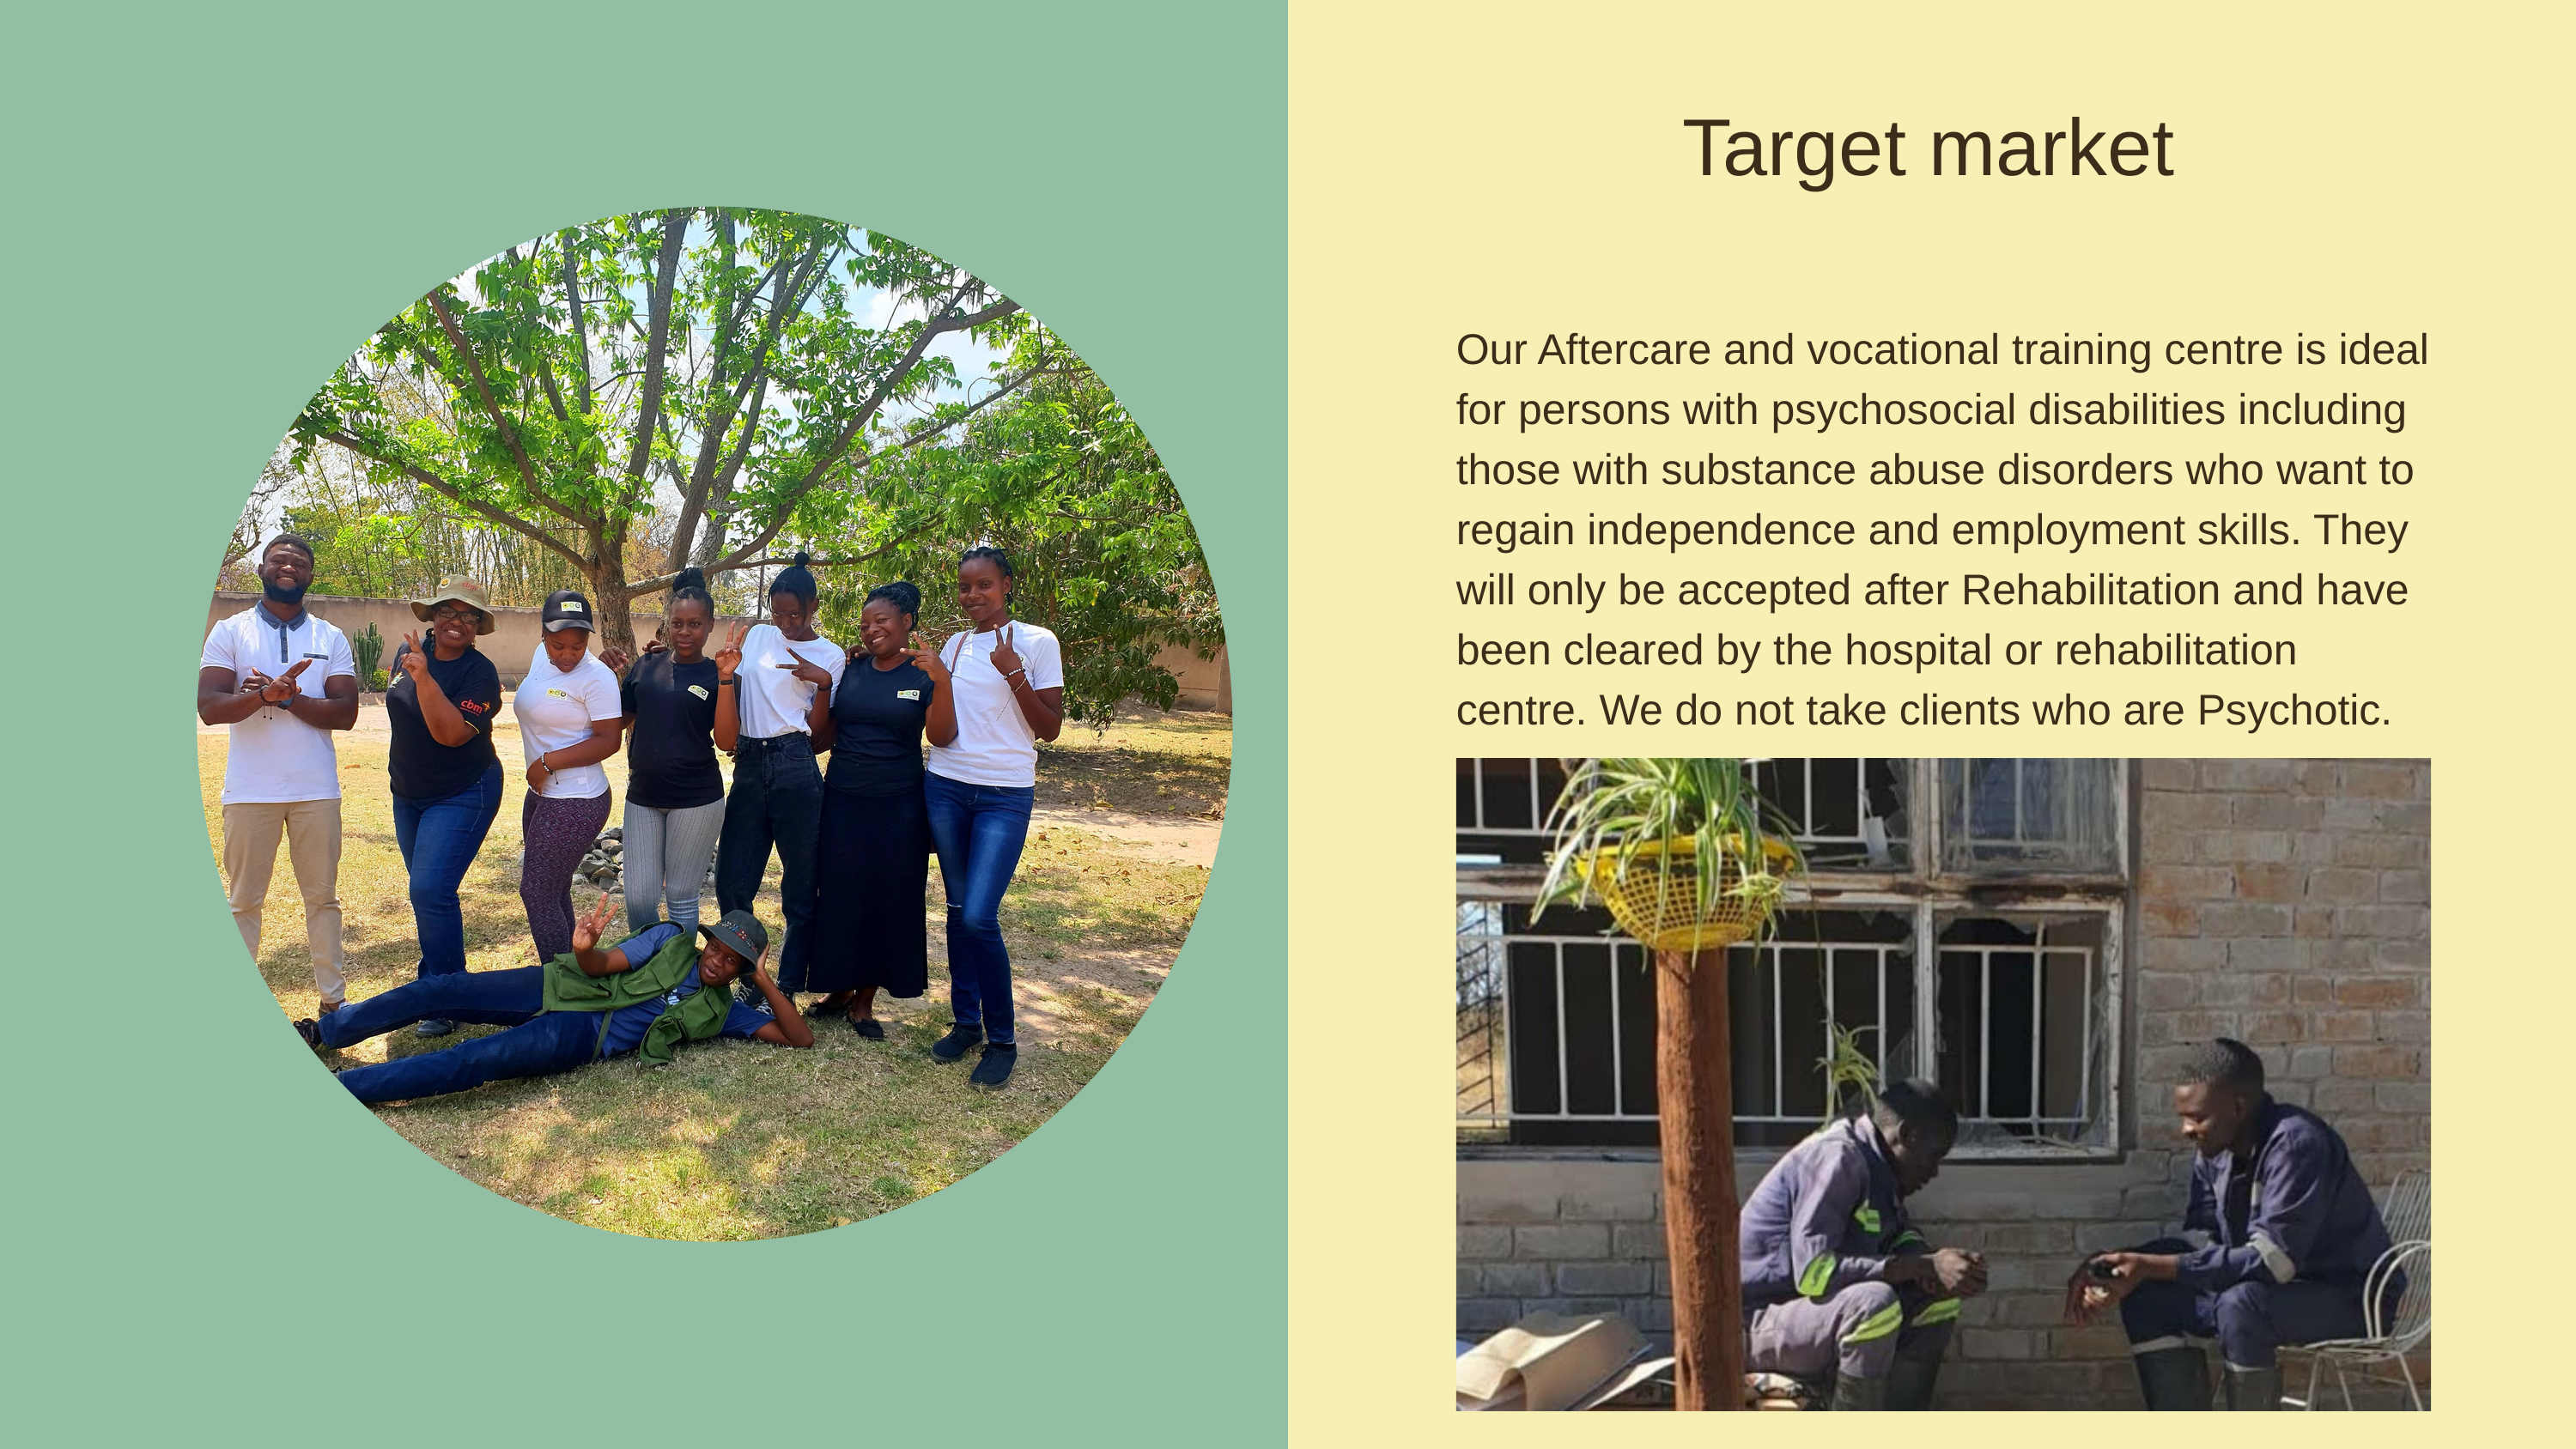

Target market

Our Aftercare and vocational training centre is ideal for persons with psychosocial disabilities including those with substance abuse disorders who want to regain independence and employment skills. They will only be accepted after Rehabilitation and have been cleared by the hospital or rehabilitation centre. We do not take clients who are Psychotic.